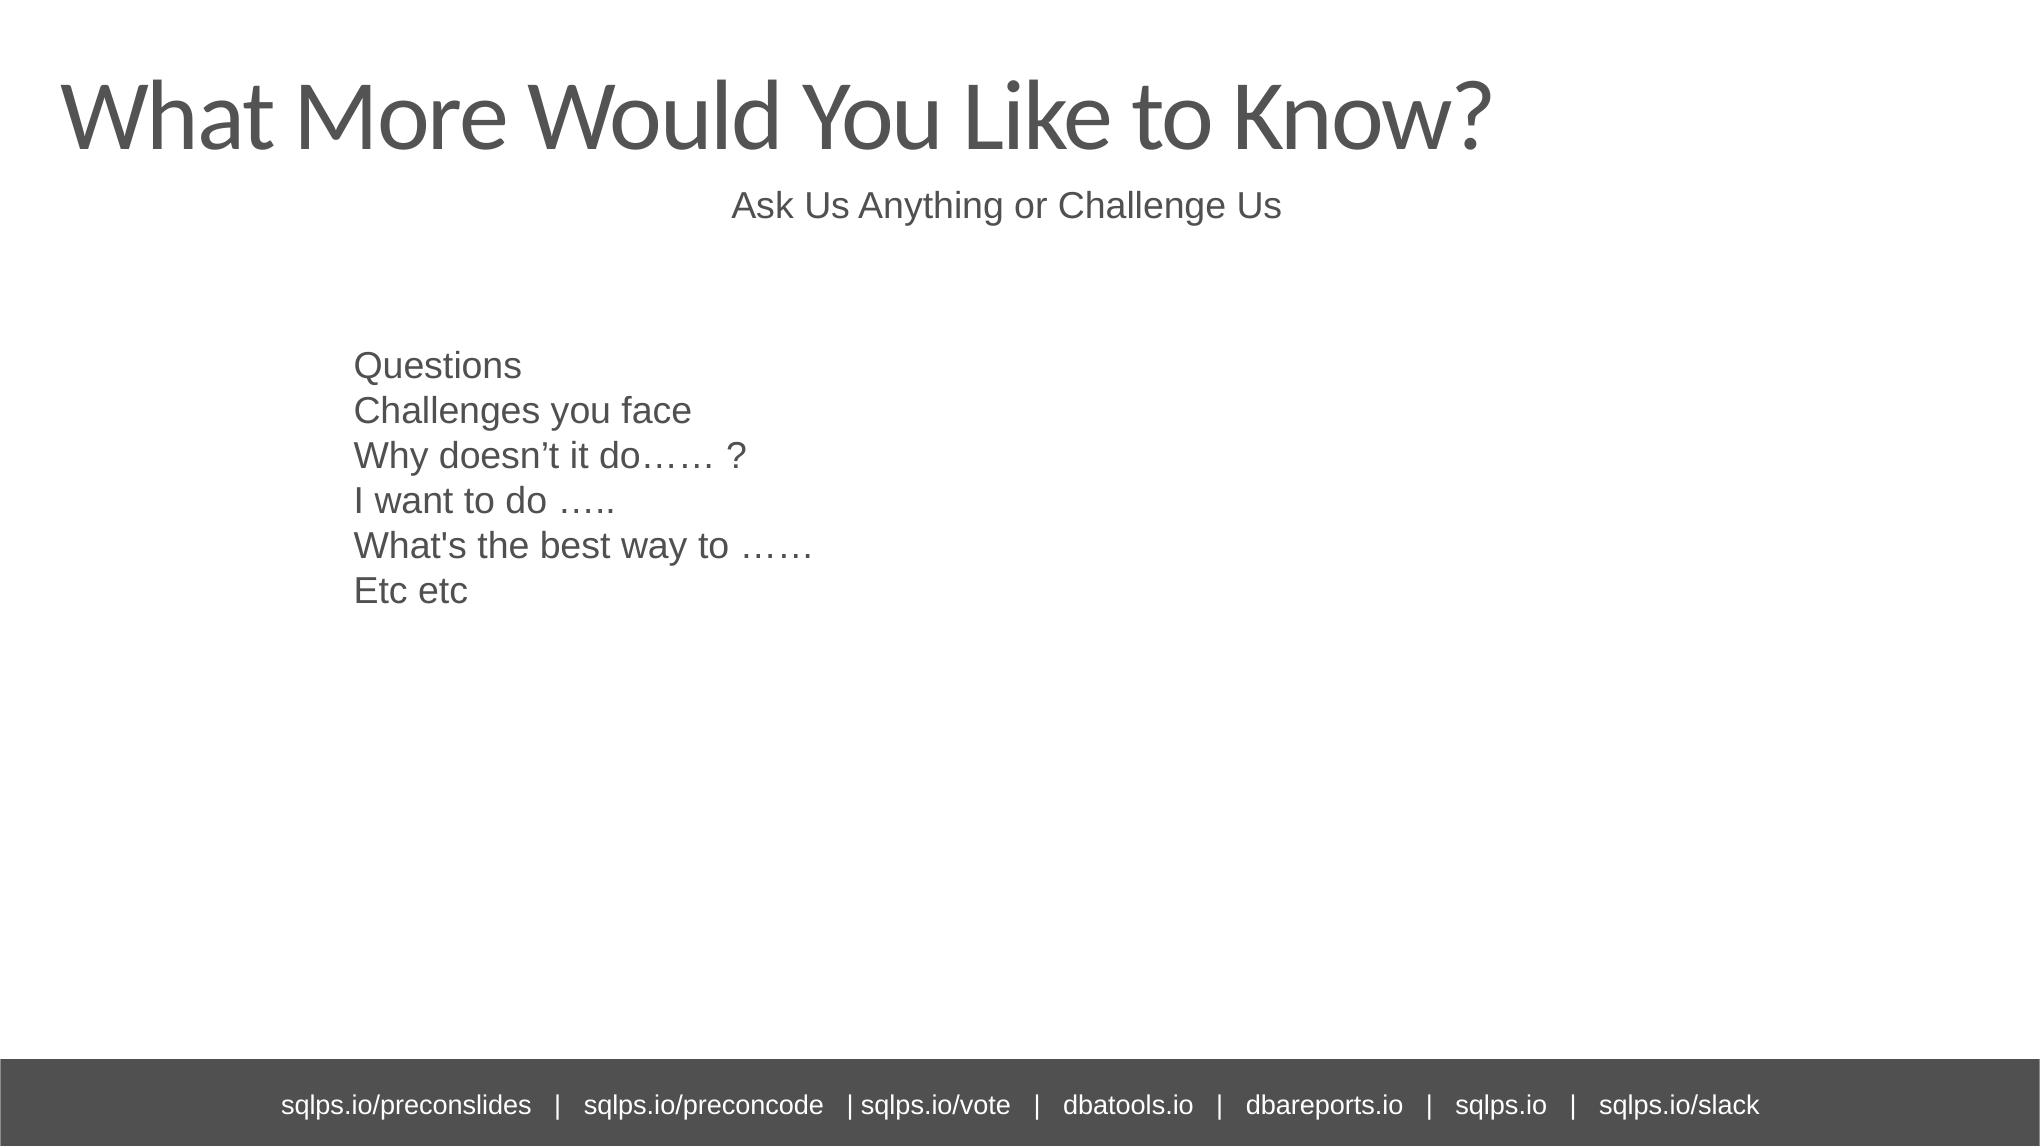

# What More Would You Like to Know?
Ask Us Anything or Challenge Us
Questions
Challenges you face
Why doesn’t it do…… ?
I want to do …..
What's the best way to ……
Etc etc